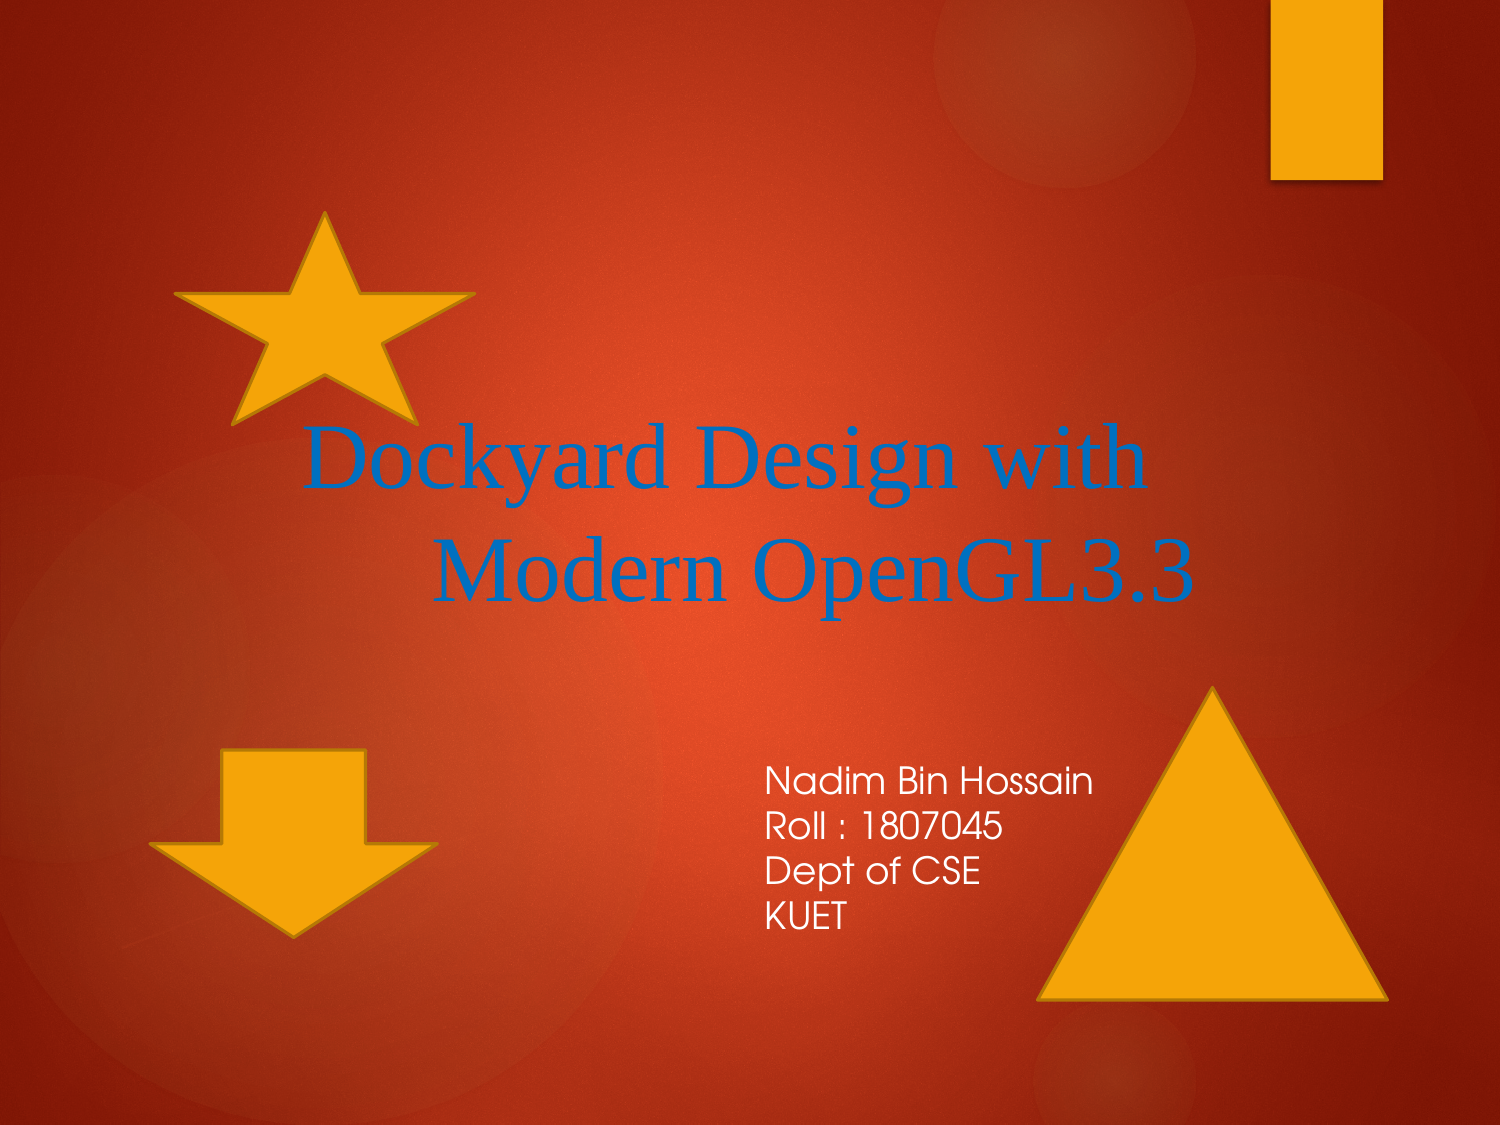

Dockyard Design with   Modern OpenGL3.3

Nadim Bin Hossain
Roll : 1807045
Dept of CSE
KUET